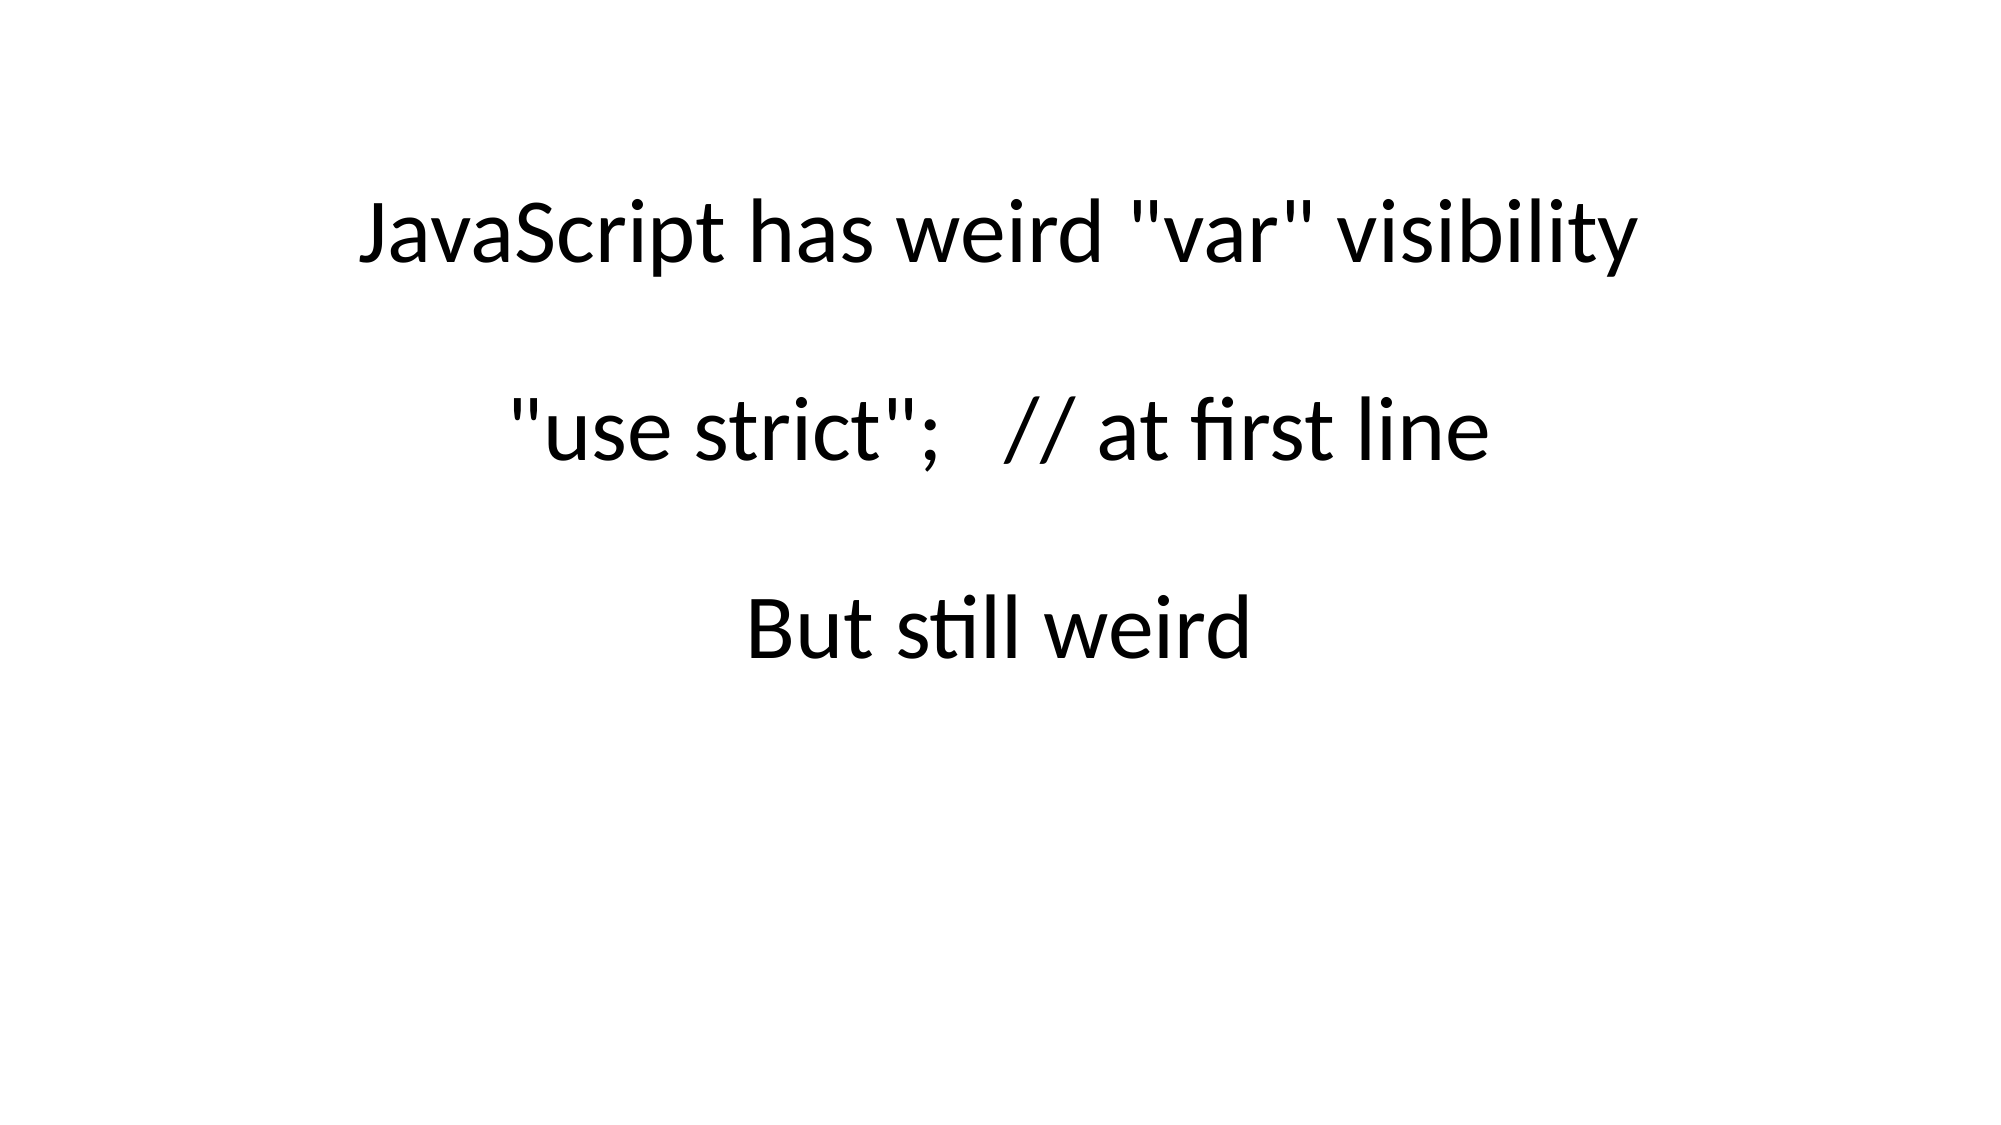

# JavaScript has weird "var" visibility "use strict";   // at first line But still weird